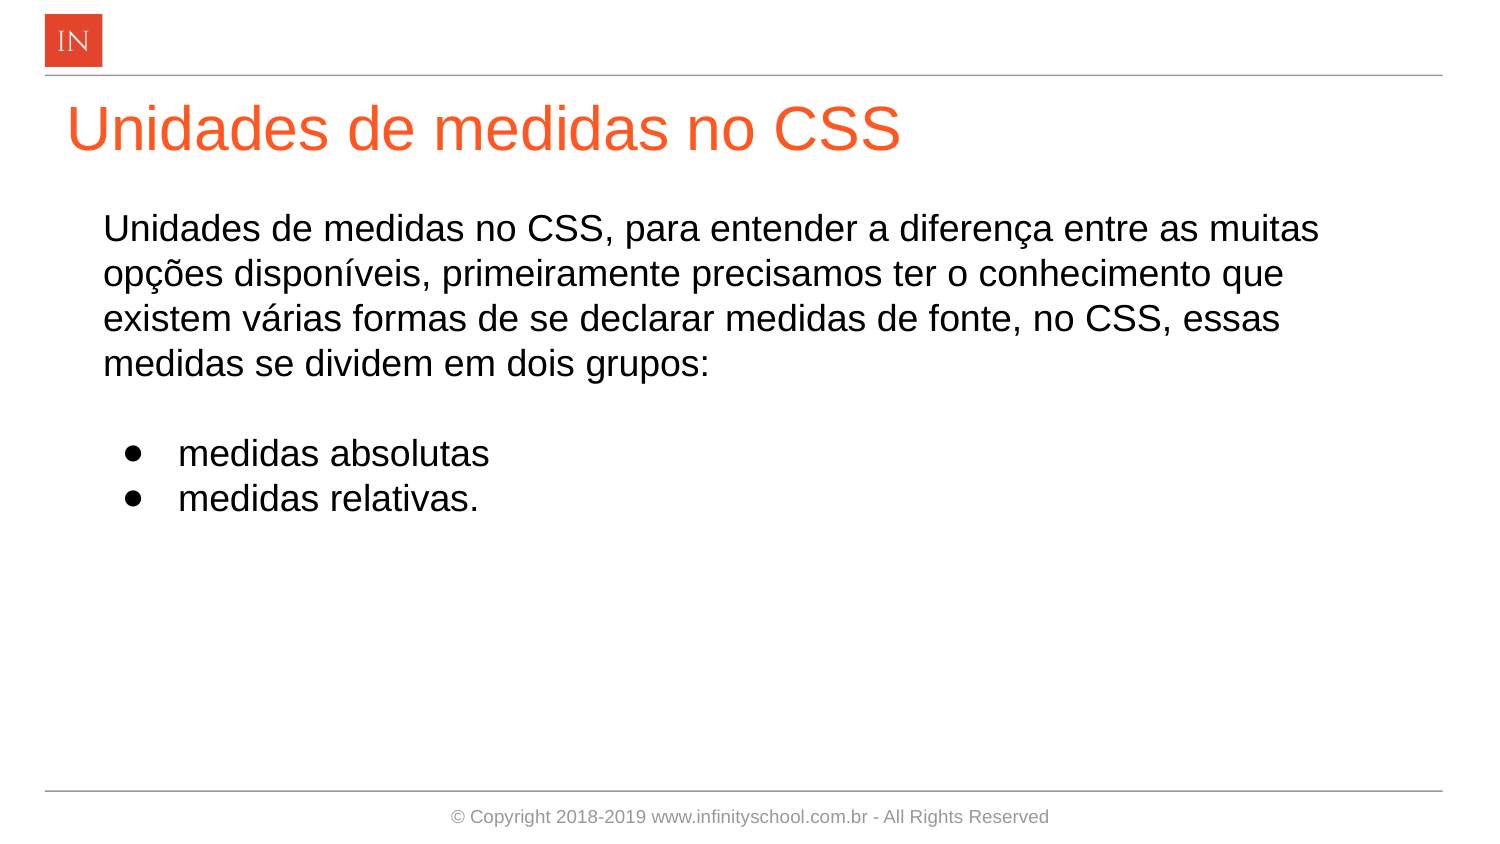

# Unidades de medidas no CSS
Unidades de medidas no CSS, para entender a diferença entre as muitas opções disponíveis, primeiramente precisamos ter o conhecimento que existem várias formas de se declarar medidas de fonte, no CSS, essas medidas se dividem em dois grupos:

medidas absolutas
medidas relativas.